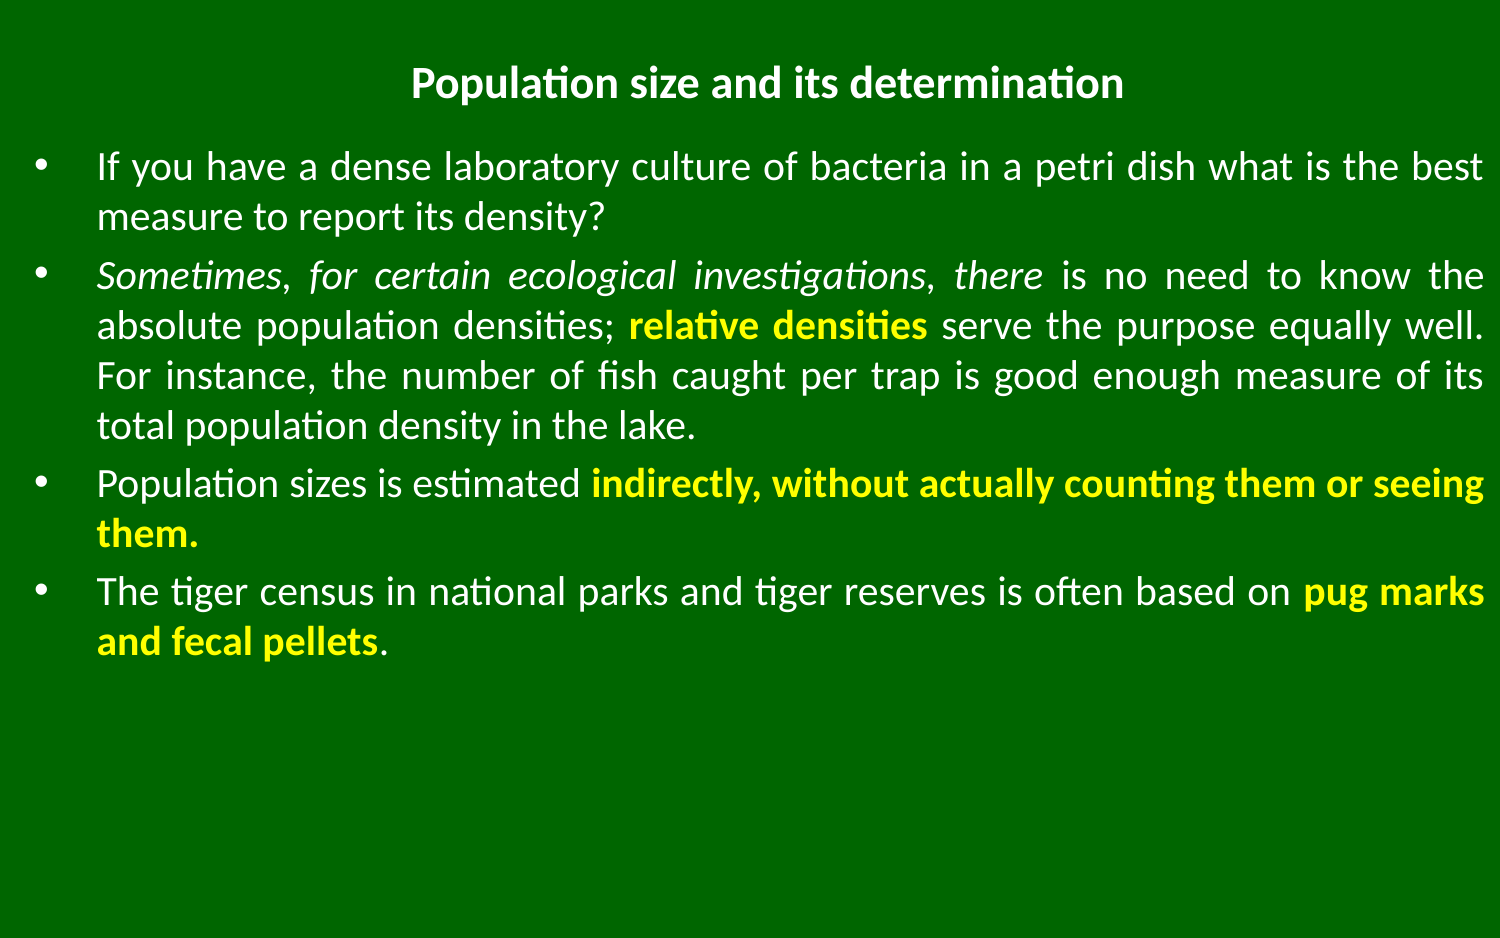

# Population size and its determination
If you have a dense laboratory culture of bacteria in a petri dish what is the best measure to report its density?
Sometimes, for certain ecological investigations, there is no need to know the absolute population densities; relative densities serve the purpose equally well. For instance, the number of fish caught per trap is good enough measure of its total population density in the lake.
Population sizes is estimated indirectly, without actually counting them or seeing them.
The tiger census in national parks and tiger reserves is often based on pug marks and fecal pellets.